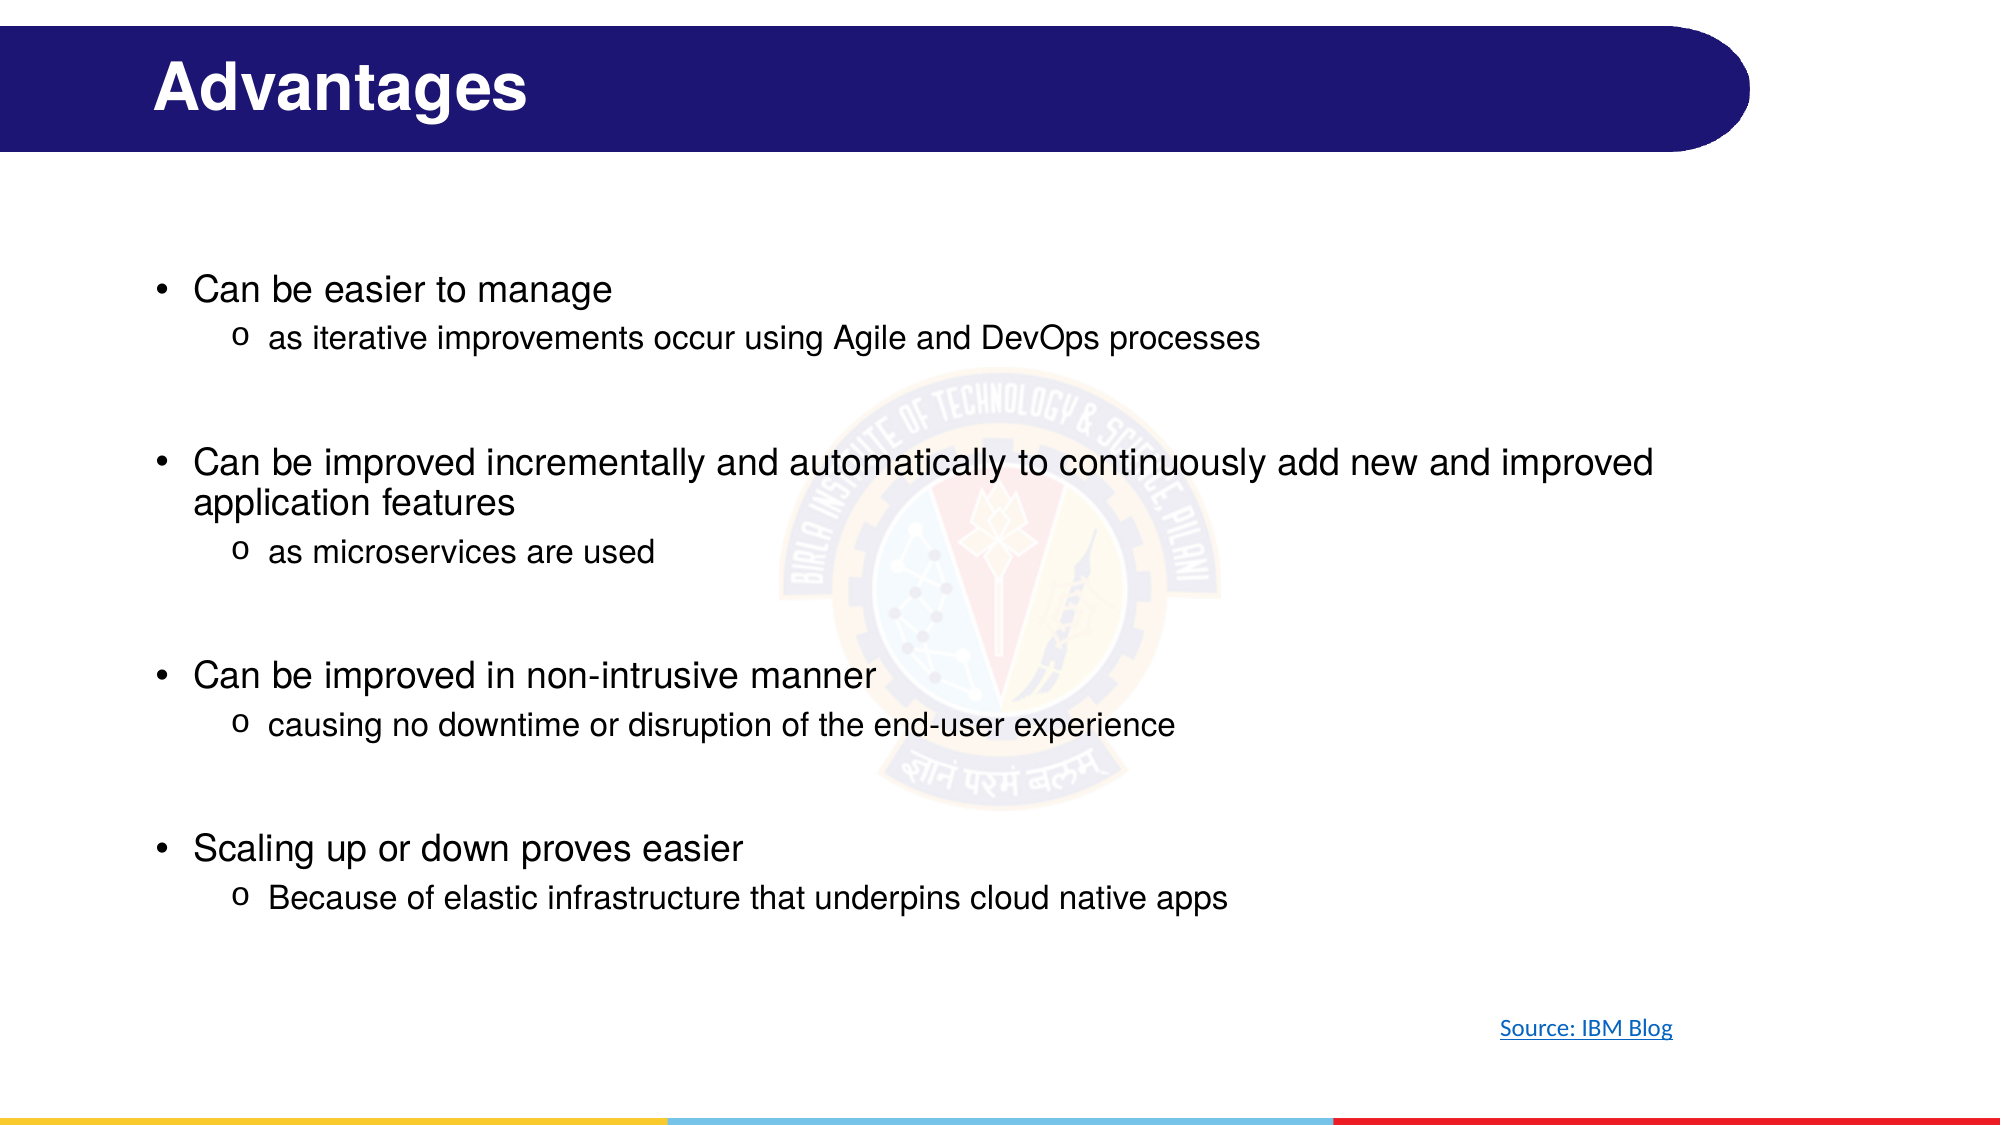

# Advantages

Can be easier to manage
as iterative improvements occur using Agile and DevOps processes

Can be improved incrementally and automatically to continuously add new and improved application features
as microservices are used

Can be improved in non-intrusive manner
causing no downtime or disruption of the end-user experience

Scaling up or down proves easier
Because of elastic infrastructure that underpins cloud native apps

Source: IBM Blog